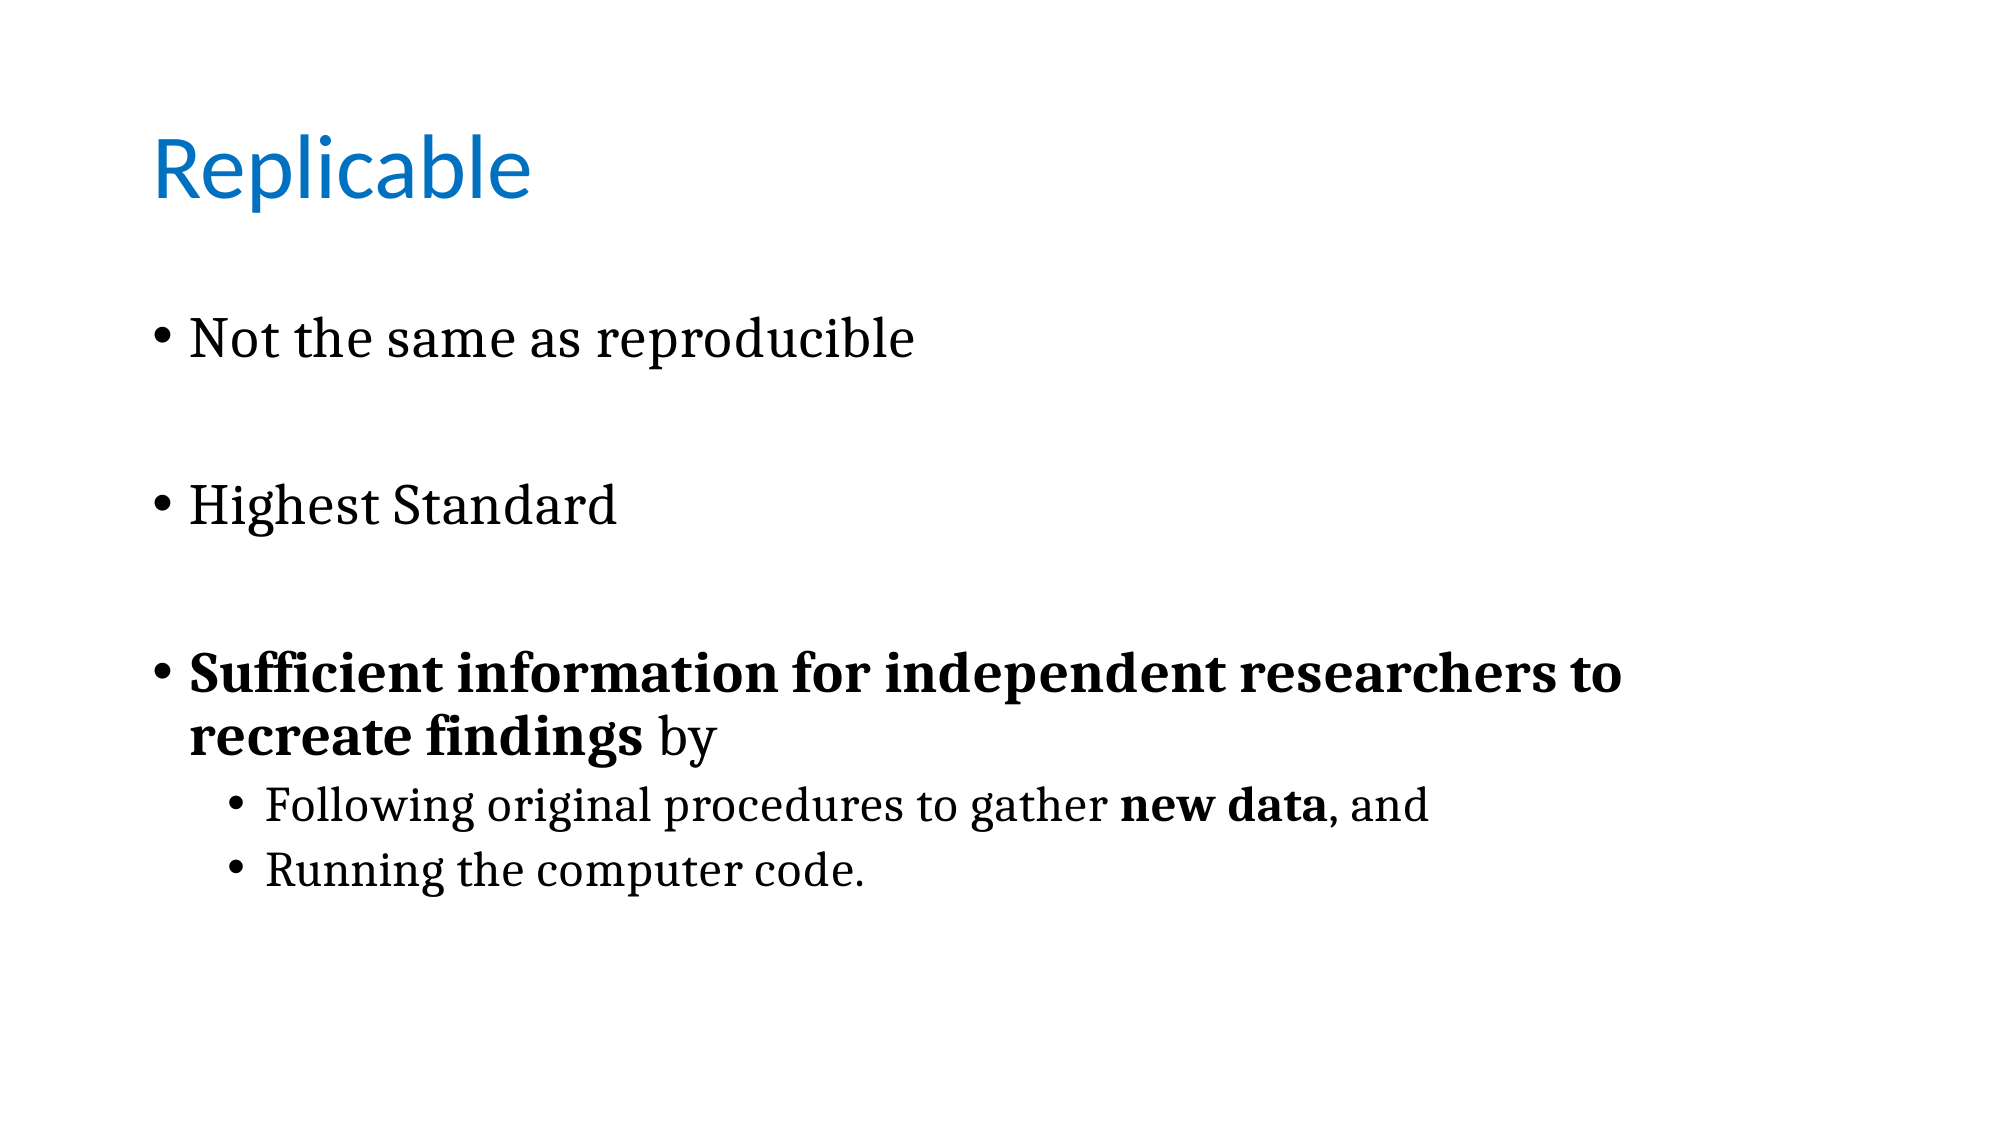

# Replicable
Not the same as reproducible

Highest Standard

Sufficient information for independent researchers to recreate findings by
Following original procedures to gather new data, and
Running the computer code.